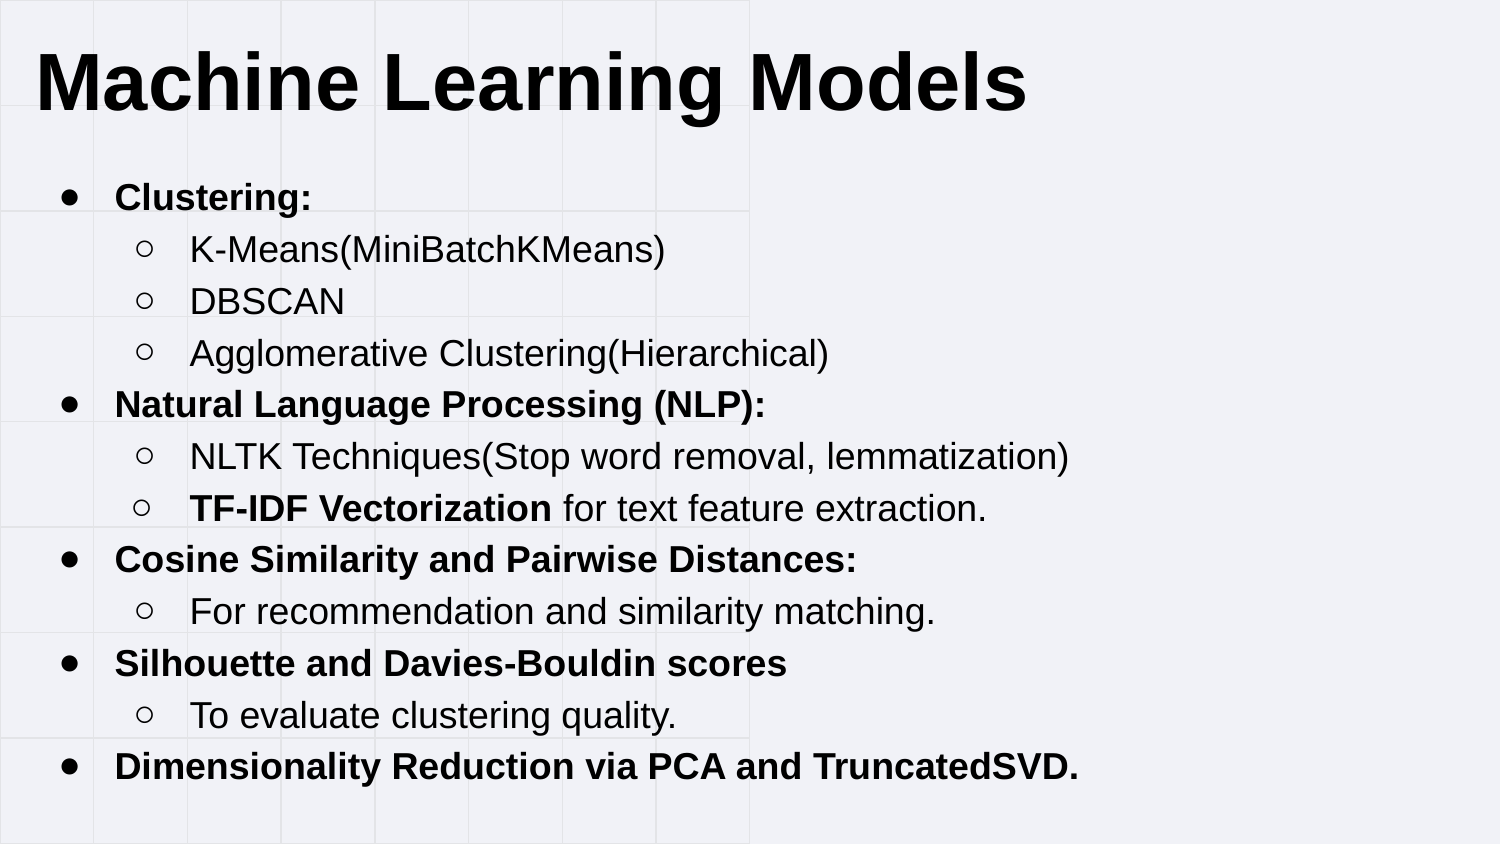

# Machine Learning Models

Clustering:
K-Means(MiniBatchKMeans)
DBSCAN
Agglomerative Clustering(Hierarchical)
Natural Language Processing (NLP):
NLTK Techniques(Stop word removal, lemmatization)
TF-IDF Vectorization for text feature extraction.
Cosine Similarity and Pairwise Distances:
For recommendation and similarity matching.
Silhouette and Davies-Bouldin scores
To evaluate clustering quality.
Dimensionality Reduction via PCA and TruncatedSVD.